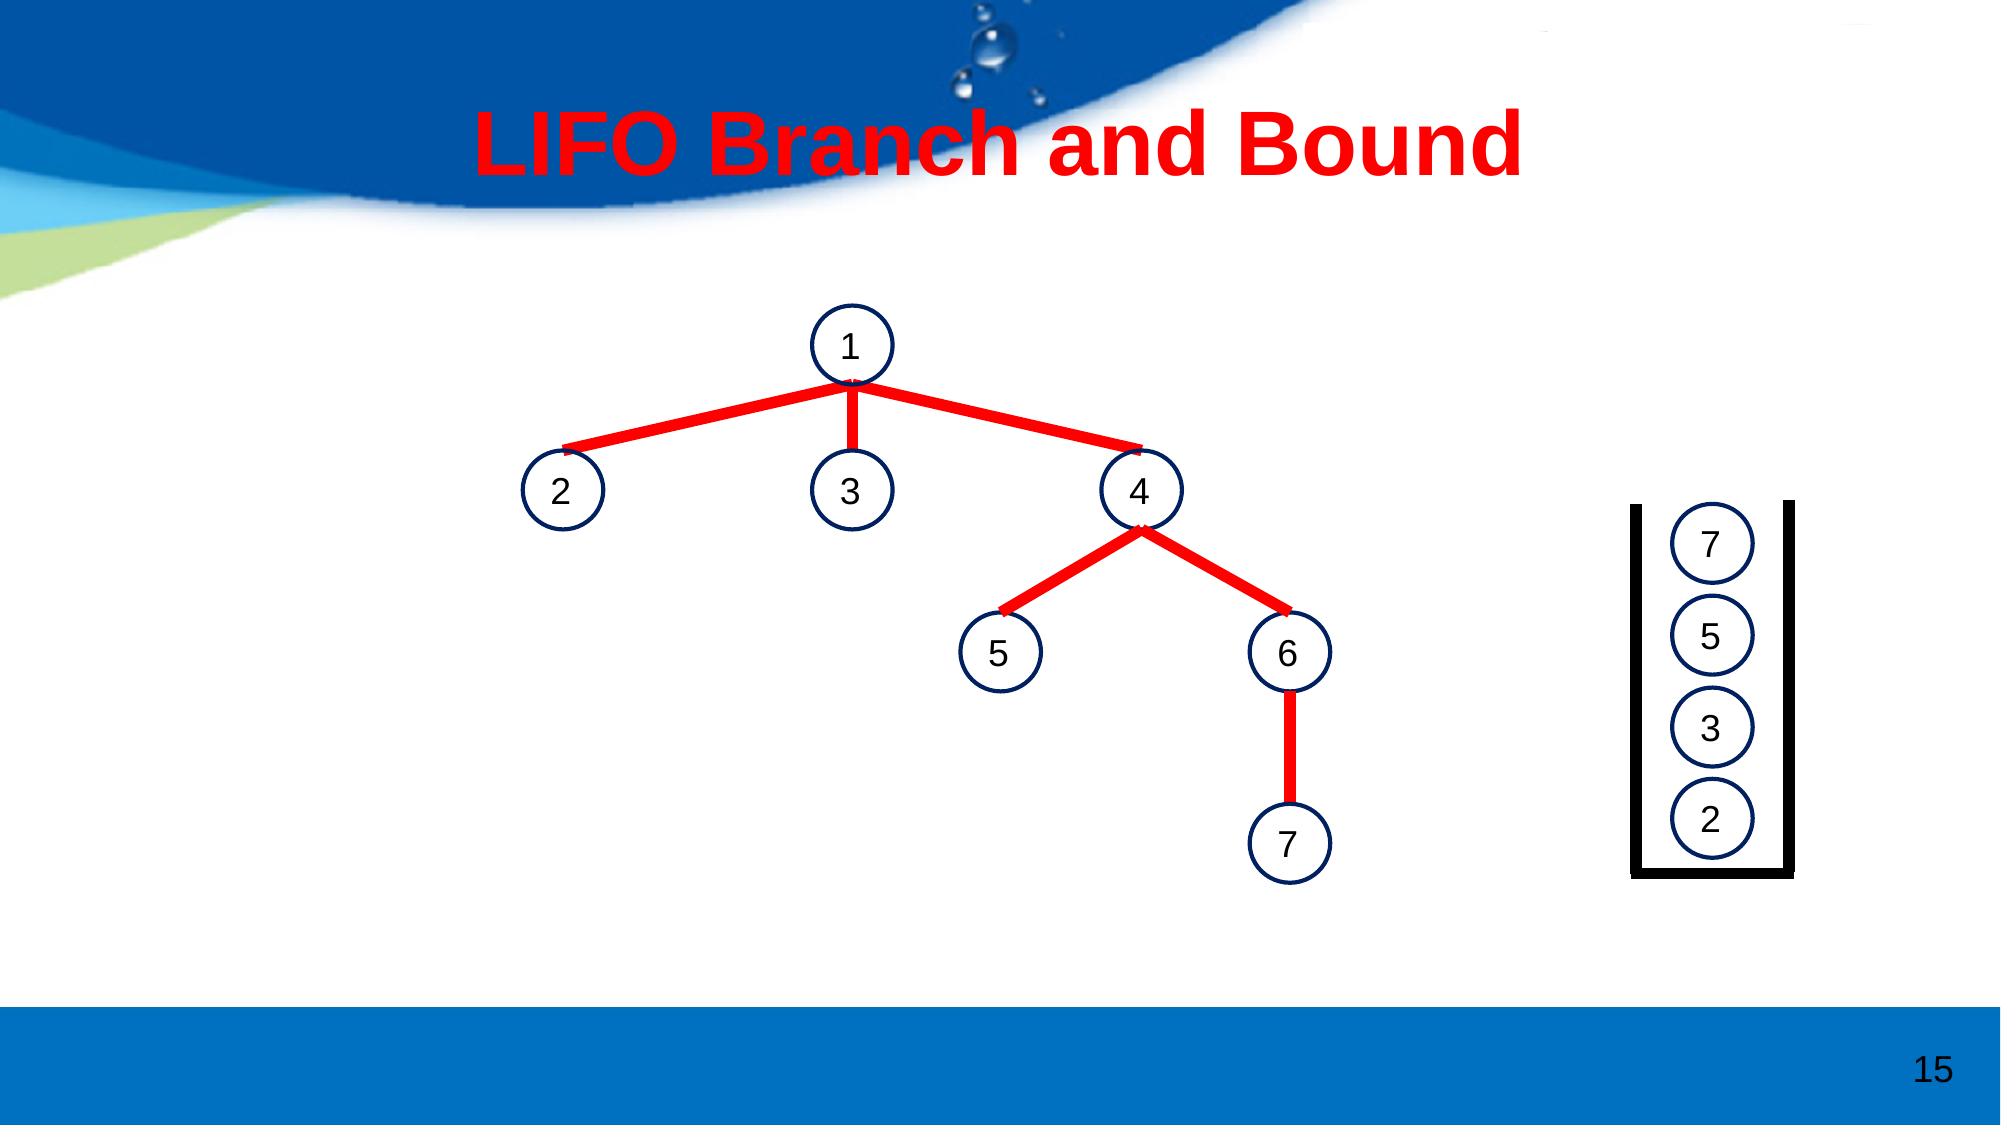

# LIFO Branch and Bound

1

2
3
4

7

5

5
6

3

2

7